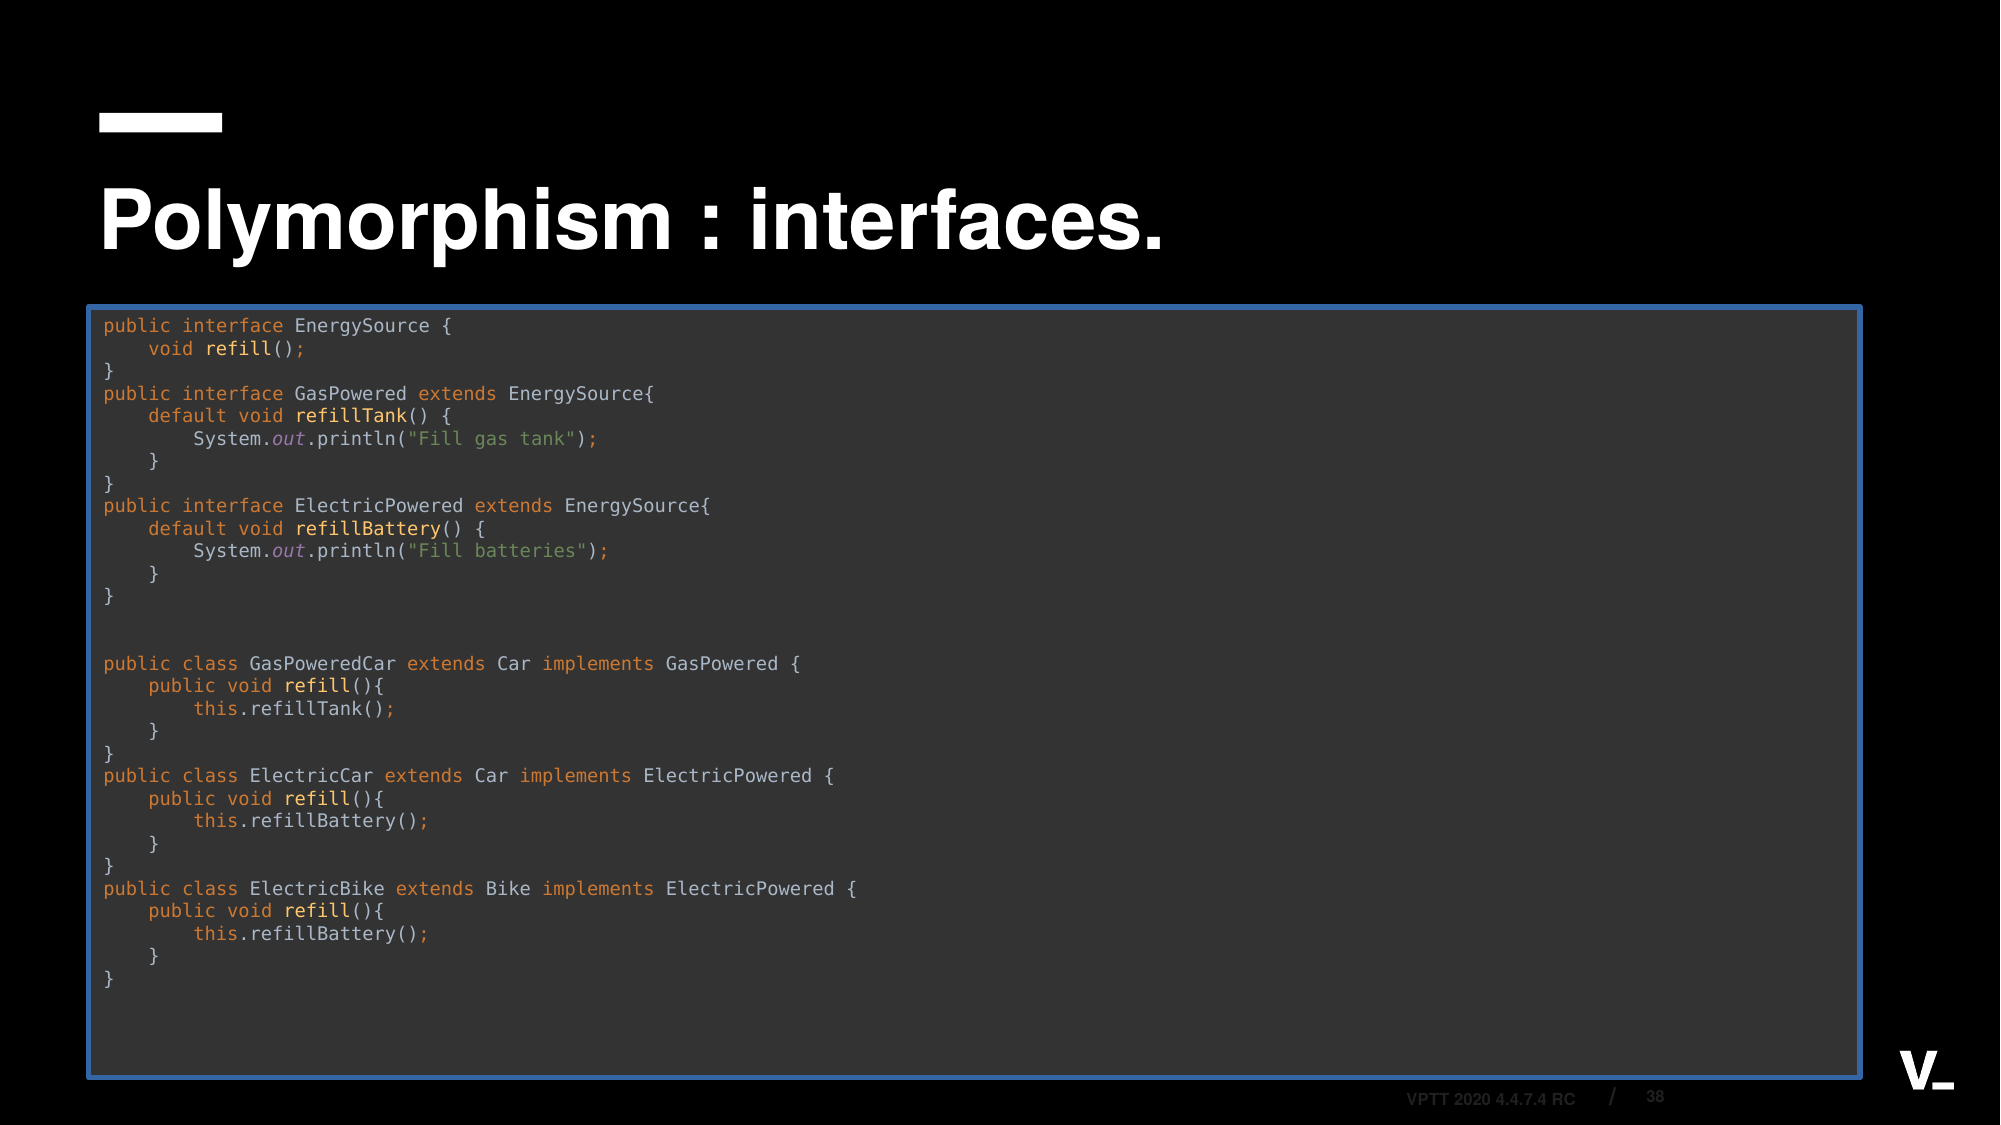

Polymorphism : interfaces.
public interface EnergySource {
    void refill();
}
public interface GasPowered extends EnergySource{
    default void refillTank() {
        System.out.println("Fill gas tank");
    }
}
public interface ElectricPowered extends EnergySource{
    default void refillBattery() {
        System.out.println("Fill batteries");
    }
}
public class GasPoweredCar extends Car implements GasPowered {
    public void refill(){
        this.refillTank();
    }
}
public class ElectricCar extends Car implements ElectricPowered {
    public void refill(){
        this.refillBattery();
    }
}
public class ElectricBike extends Bike implements ElectricPowered {
    public void refill(){
        this.refillBattery();
    }
}

38
VPTT 2020 4.4.7.4 RC       /